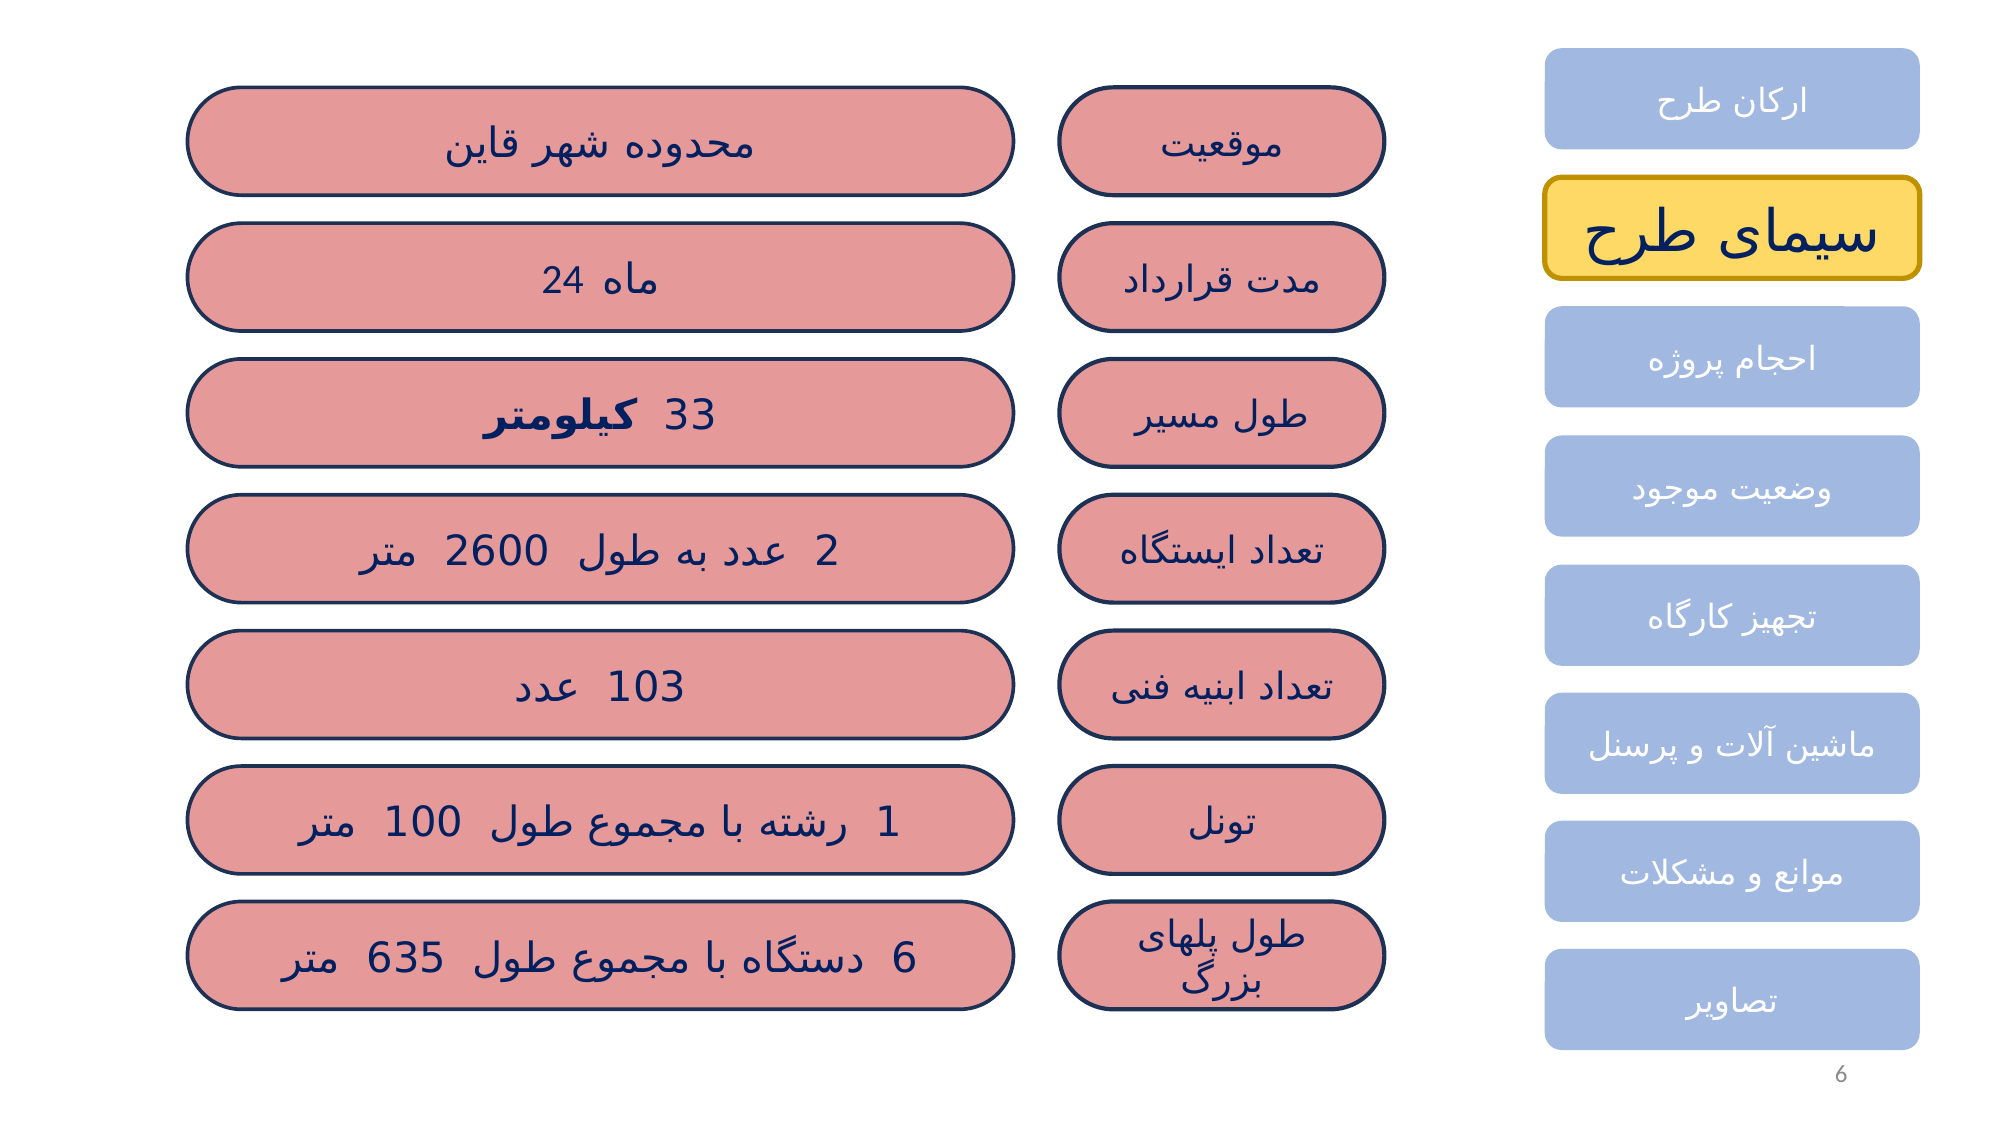

ارکان طرح
محدوده شهر قاین
موقعیت
سیمای طرح
24  ماه
مدت قرارداد
احجام پروژه
33  کیلومتر
طول مسیر
وضعیت موجود
2  عدد به طول  2600  متر
تعداد ایستگاه
تجهیز کارگاه
103  عدد
تعداد ابنیه فنی
ماشین آلات و پرسنل
1  رشته با مجموع طول  100  متر
تونل
موانع و مشکلات
6  دستگاه با مجموع طول  635  متر
طول پلهای بزرگ
تصاویر
6